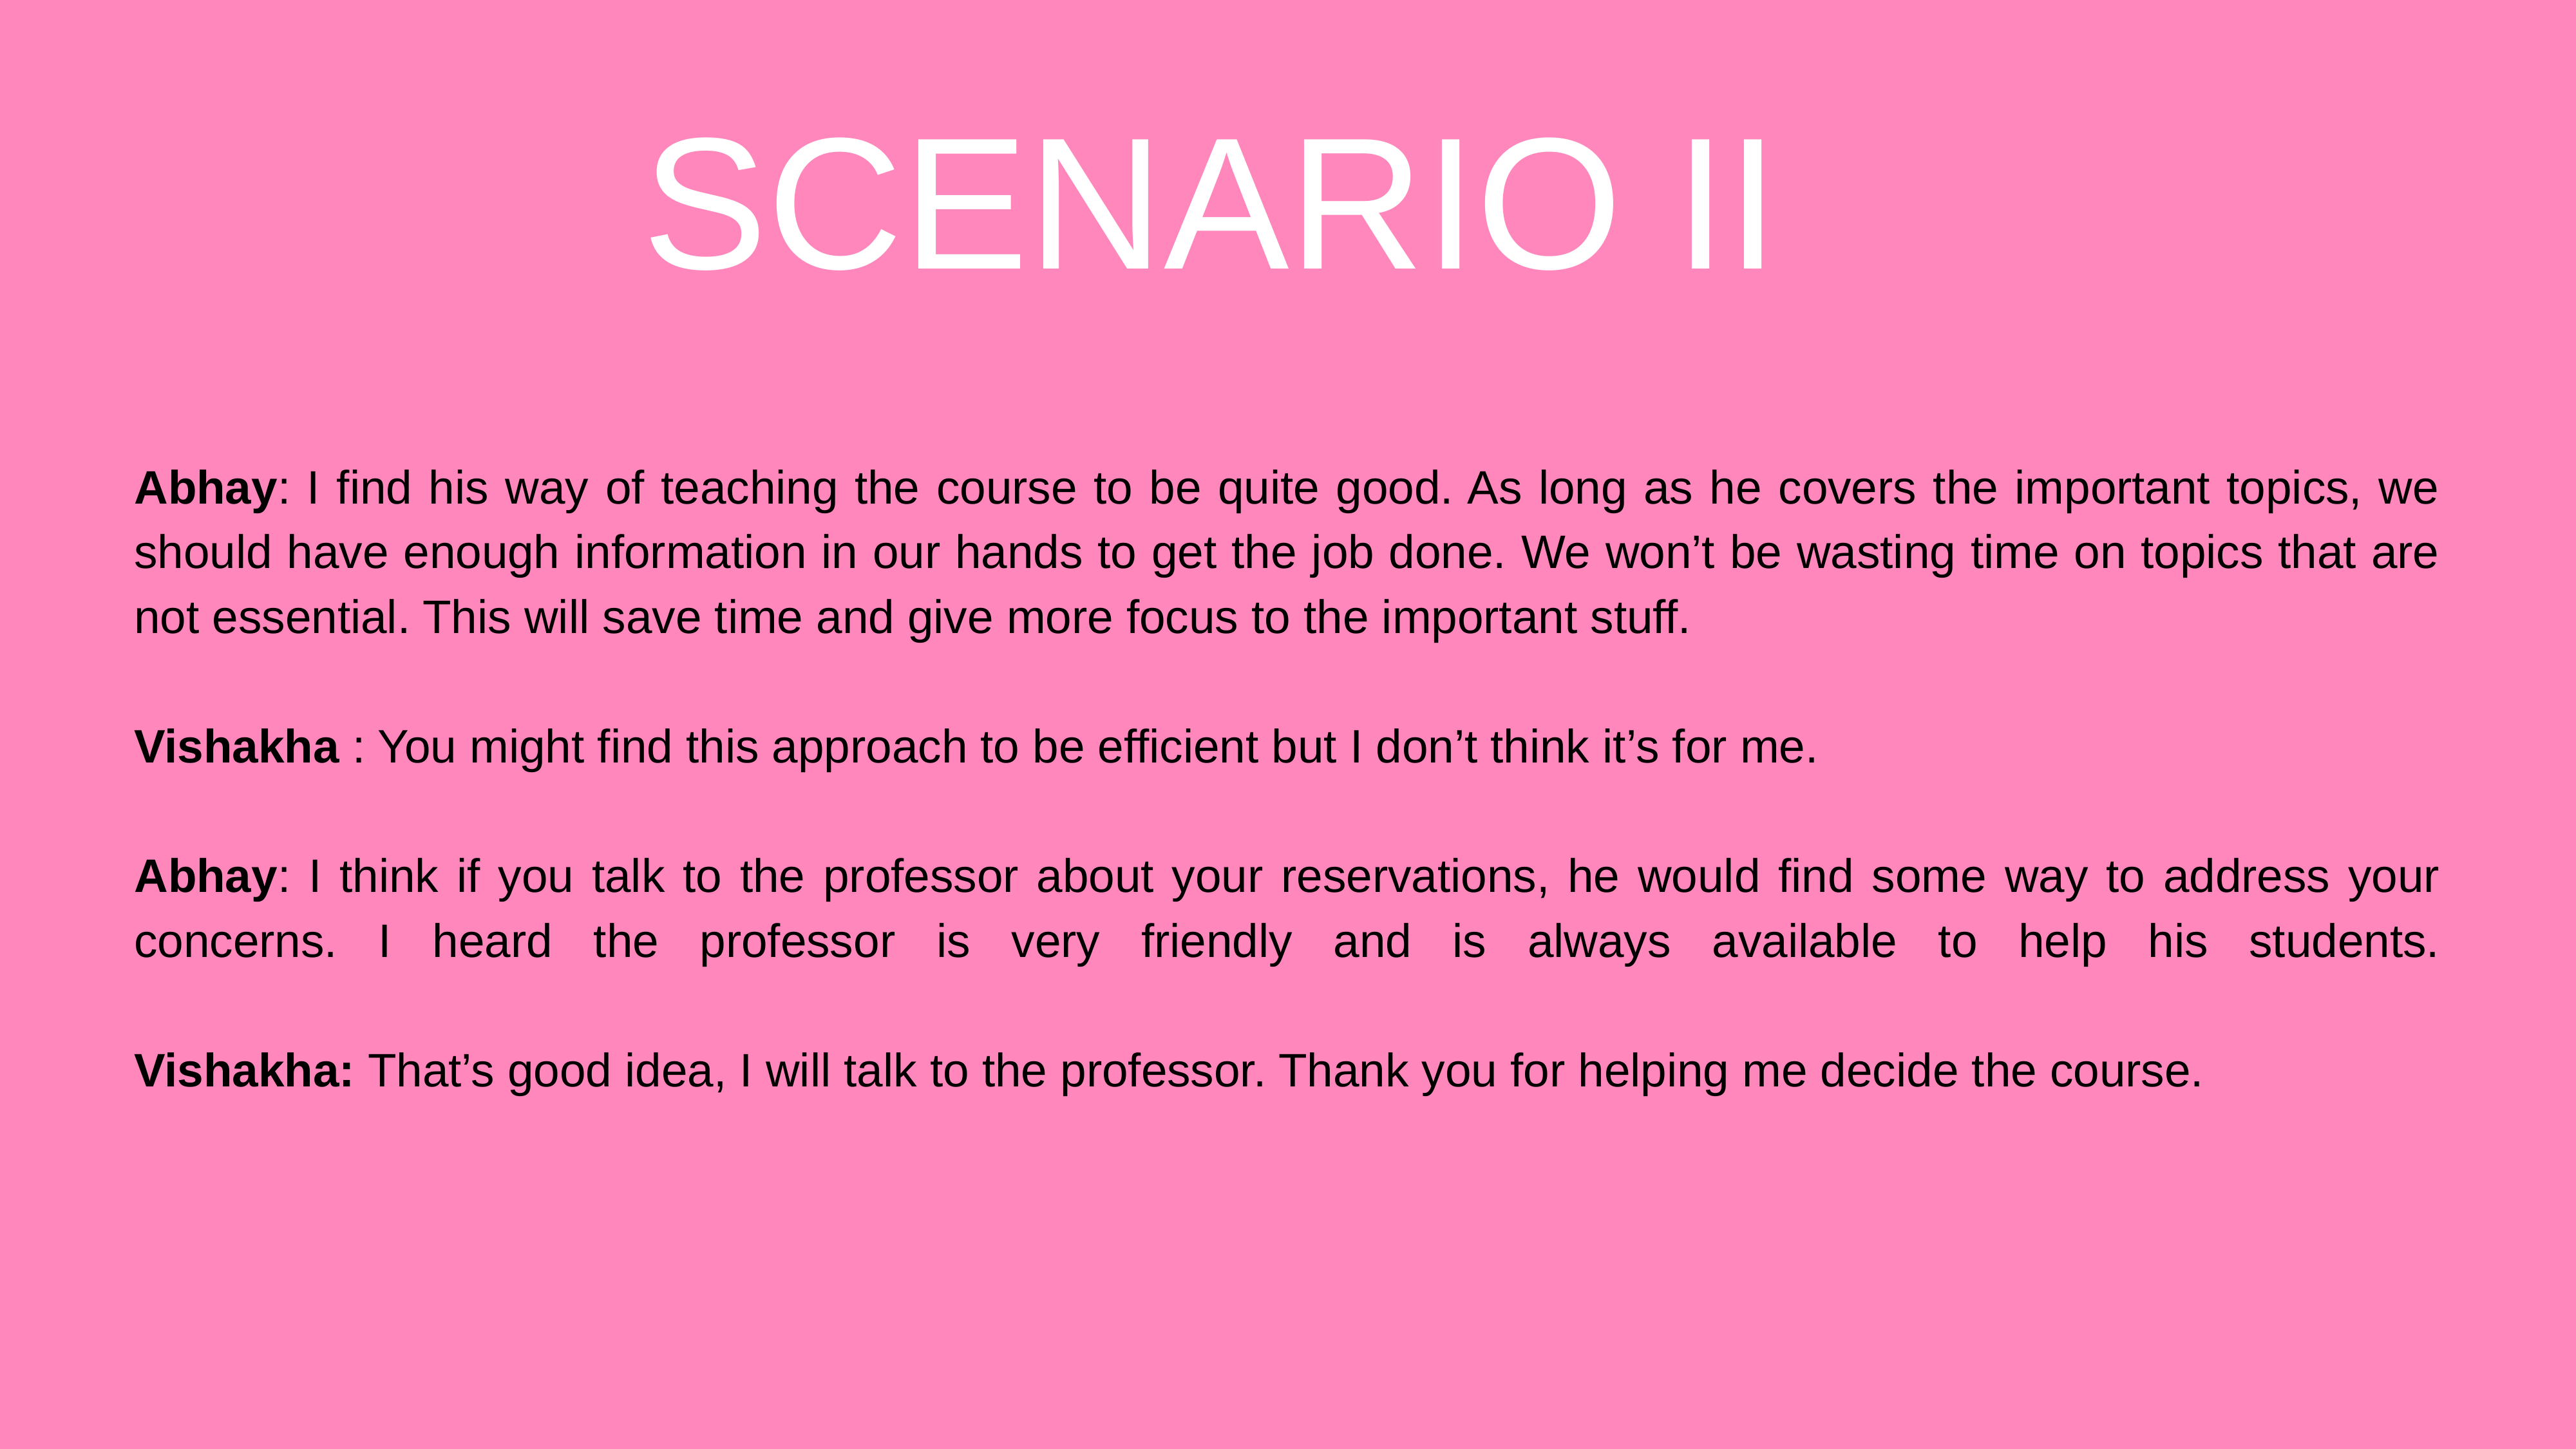

SCENARIO II
Abhay: I find his way of teaching the course to be quite good. As long as he covers the important topics, we should have enough information in our hands to get the job done. We won’t be wasting time on topics that are not essential. This will save time and give more focus to the important stuff.

Vishakha : You might find this approach to be efficient but I don’t think it’s for me.

Abhay: I think if you talk to the professor about your reservations, he would find some way to address your concerns. I heard the professor is very friendly and is always available to help his students.
Vishakha: That’s good idea, I will talk to the professor. Thank you for helping me decide the course.